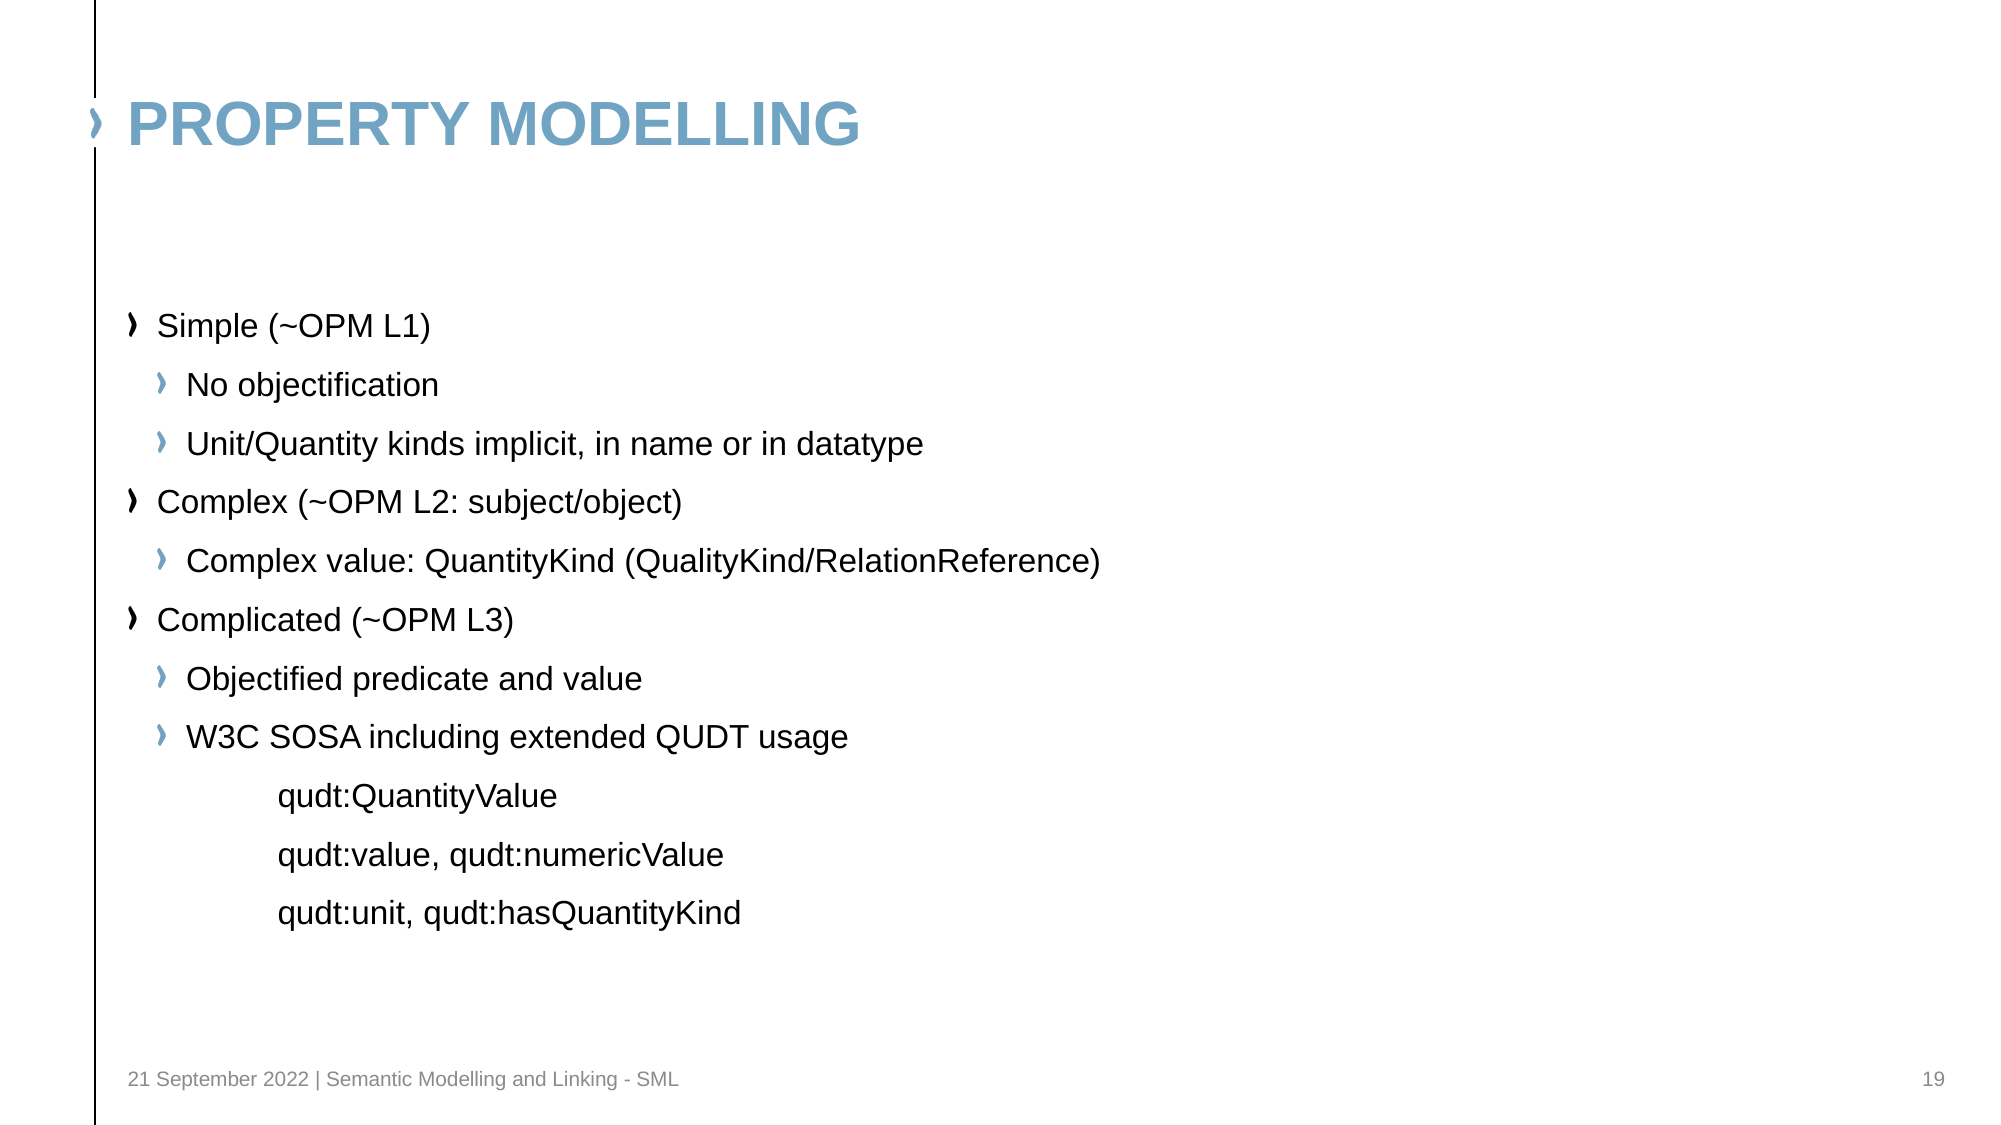

# Property modelling
Simple (~OPM L1)
No objectification
Unit/Quantity kinds implicit, in name or in datatype
Complex (~OPM L2: subject/object)
Complex value: QuantityKind (QualityKind/RelationReference)
Complicated (~OPM L3)
Objectified predicate and value
W3C SOSA including extended QUDT usage
	qudt:QuantityValue
	qudt:value, qudt:numericValue
	qudt:unit, qudt:hasQuantityKind
21 September 2022 | Semantic Modelling and Linking - SML

19